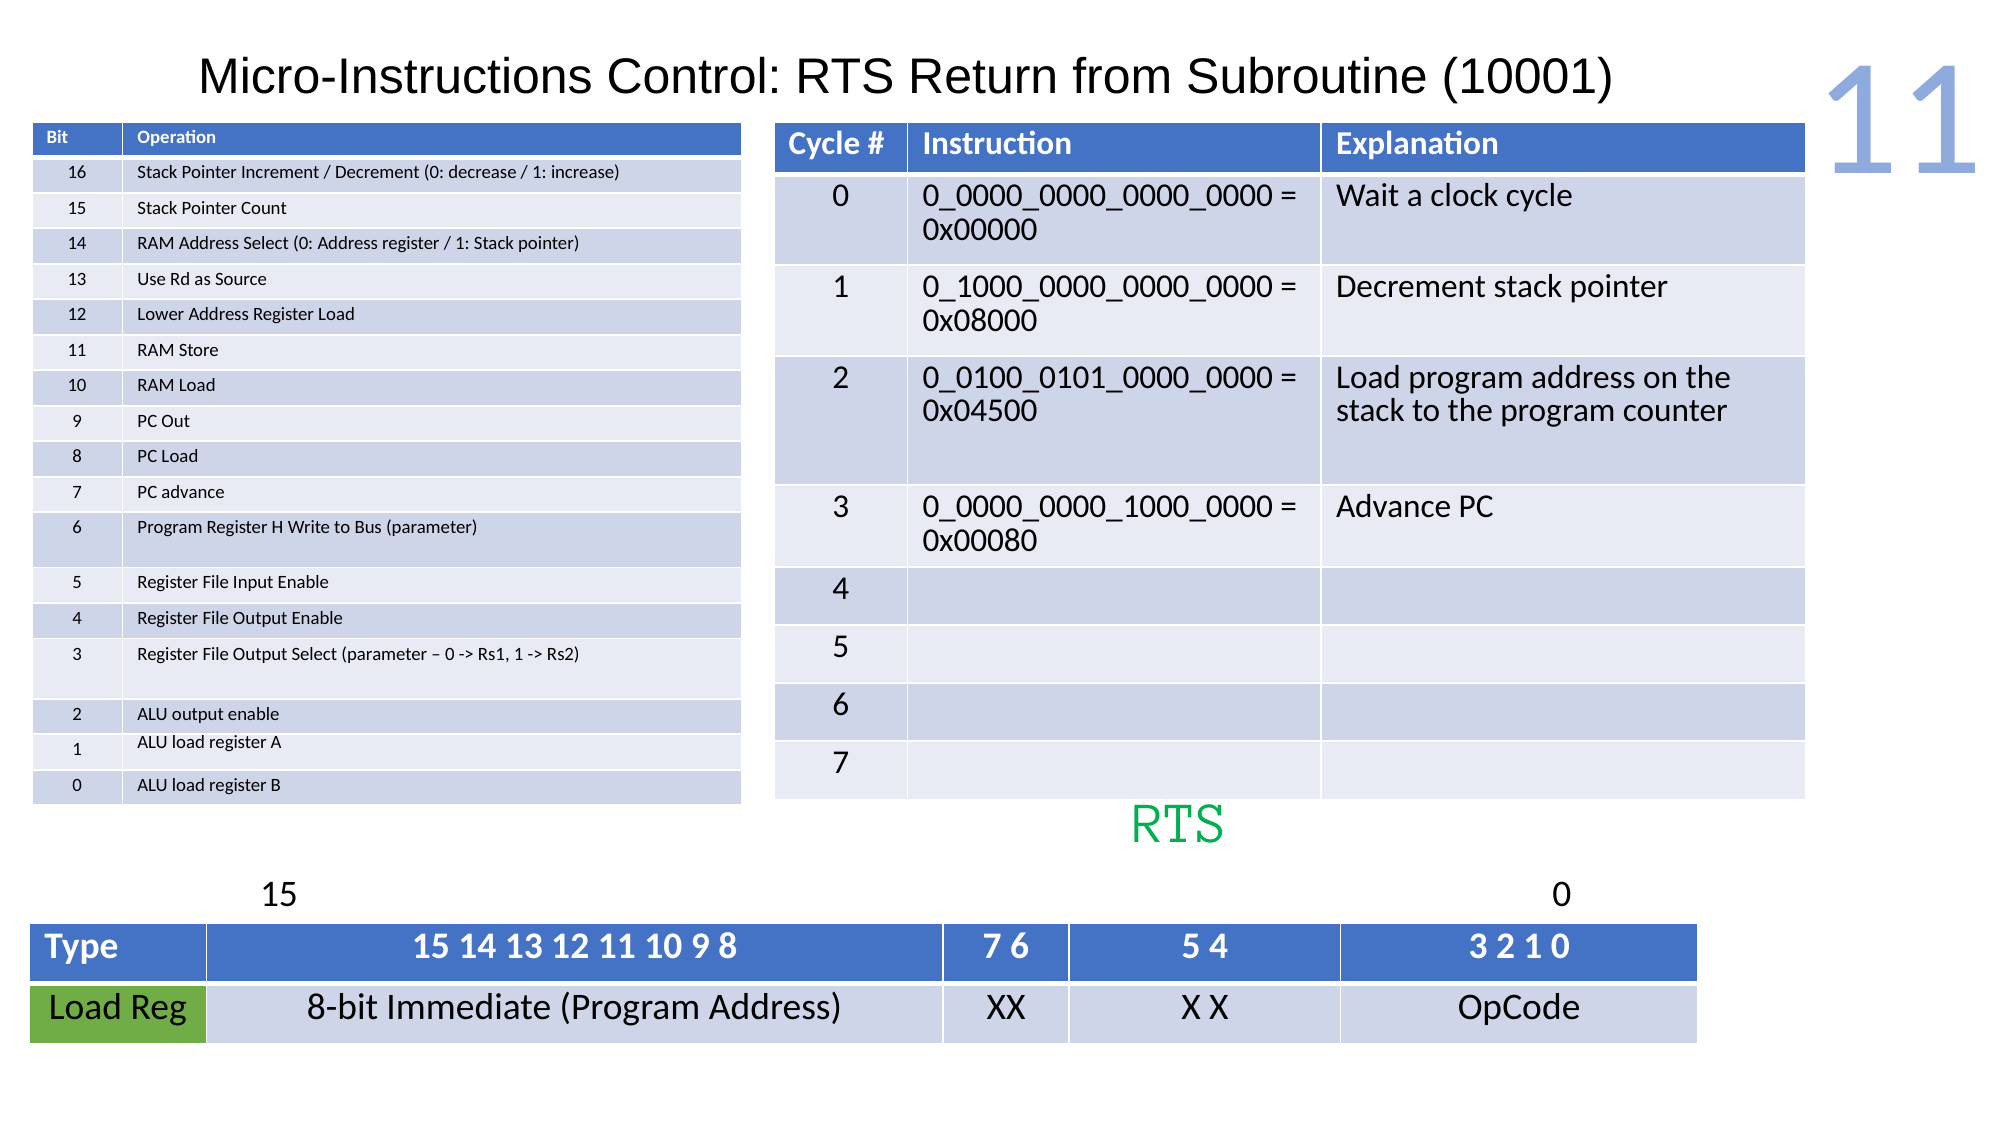

11
Micro-Instructions Control: RTS Return from Subroutine (10001)
| Bit | Operation |
| --- | --- |
| 16 | Stack Pointer Increment / Decrement (0: decrease / 1: increase) |
| 15 | Stack Pointer Count |
| 14 | RAM Address Select (0: Address register / 1: Stack pointer) |
| 13 | Use Rd as Source |
| 12 | Lower Address Register Load |
| 11 | RAM Store |
| 10 | RAM Load |
| 9 | PC Out |
| 8 | PC Load |
| 7 | PC advance |
| 6 | Program Register H Write to Bus (parameter) |
| 5 | Register File Input Enable |
| 4 | Register File Output Enable |
| 3 | Register File Output Select (parameter – 0 -> Rs1, 1 -> Rs2) |
| 2 | ALU output enable |
| 1 | ALU load register A |
| 0 | ALU load register B |
| Cycle # | Instruction | Explanation |
| --- | --- | --- |
| 0 | 0\_0000\_0000\_0000\_0000 = 0x00000 | Wait a clock cycle |
| 1 | 0\_1000\_0000\_0000\_0000 = 0x08000 | Decrement stack pointer |
| 2 | 0\_0100\_0101\_0000\_0000 = 0x04500 | Load program address on the stack to the program counter |
| 3 | 0\_0000\_0000\_1000\_0000 = 0x00080 | Advance PC |
| 4 |  |  |
| 5 |  |  |
| 6 |  |  |
| 7 |  |  |
 RTS
15                                                                                                                                                    0
| Type | 15 14 13 12 11 10 9 8 | 7 6 | 5 4 | 3 2 1 0 |
| --- | --- | --- | --- | --- |
| Load Reg | 8-bit Immediate (Program Address) | XX | X X | OpCode |